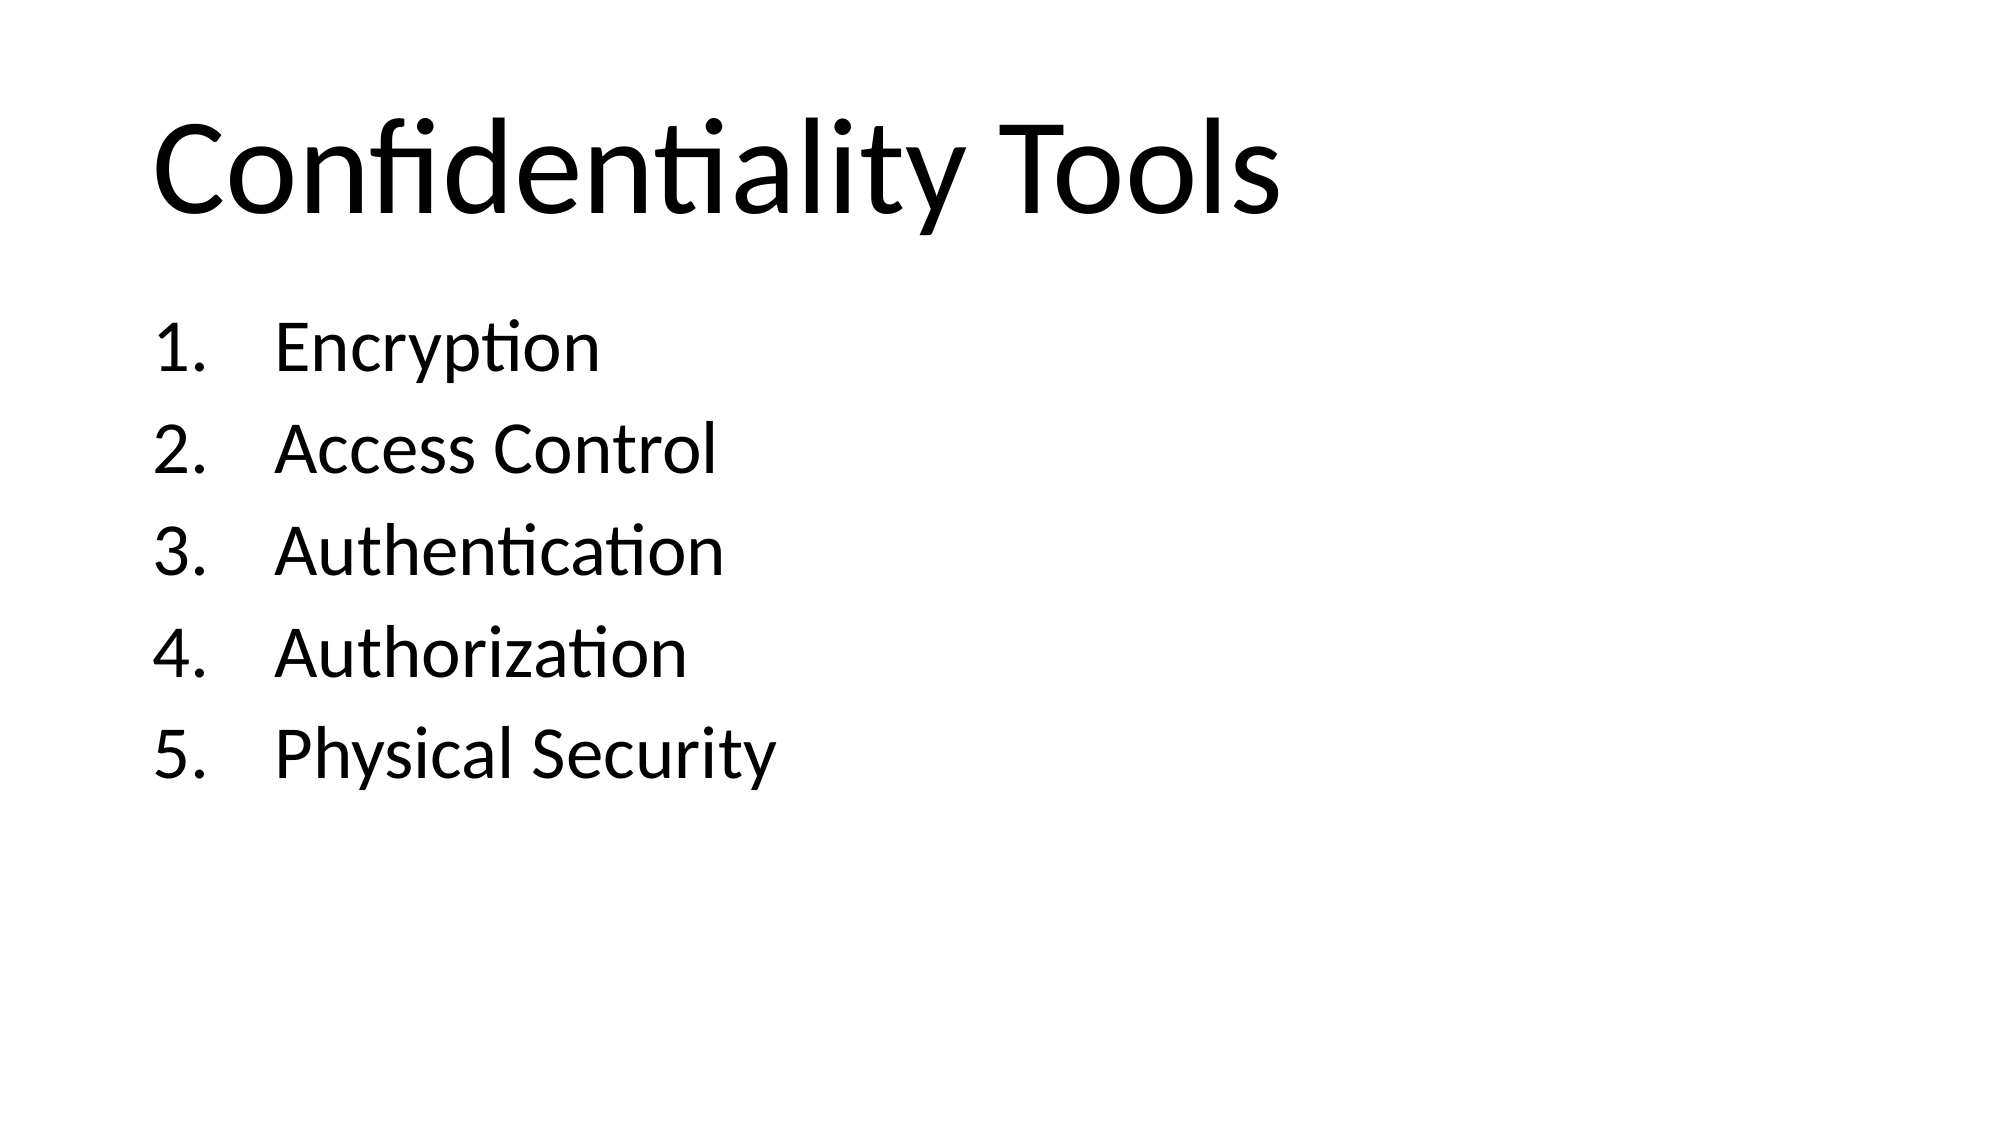

# Confidentiality Tools
Encryption
Access Control
Authentication
Authorization
Physical Security